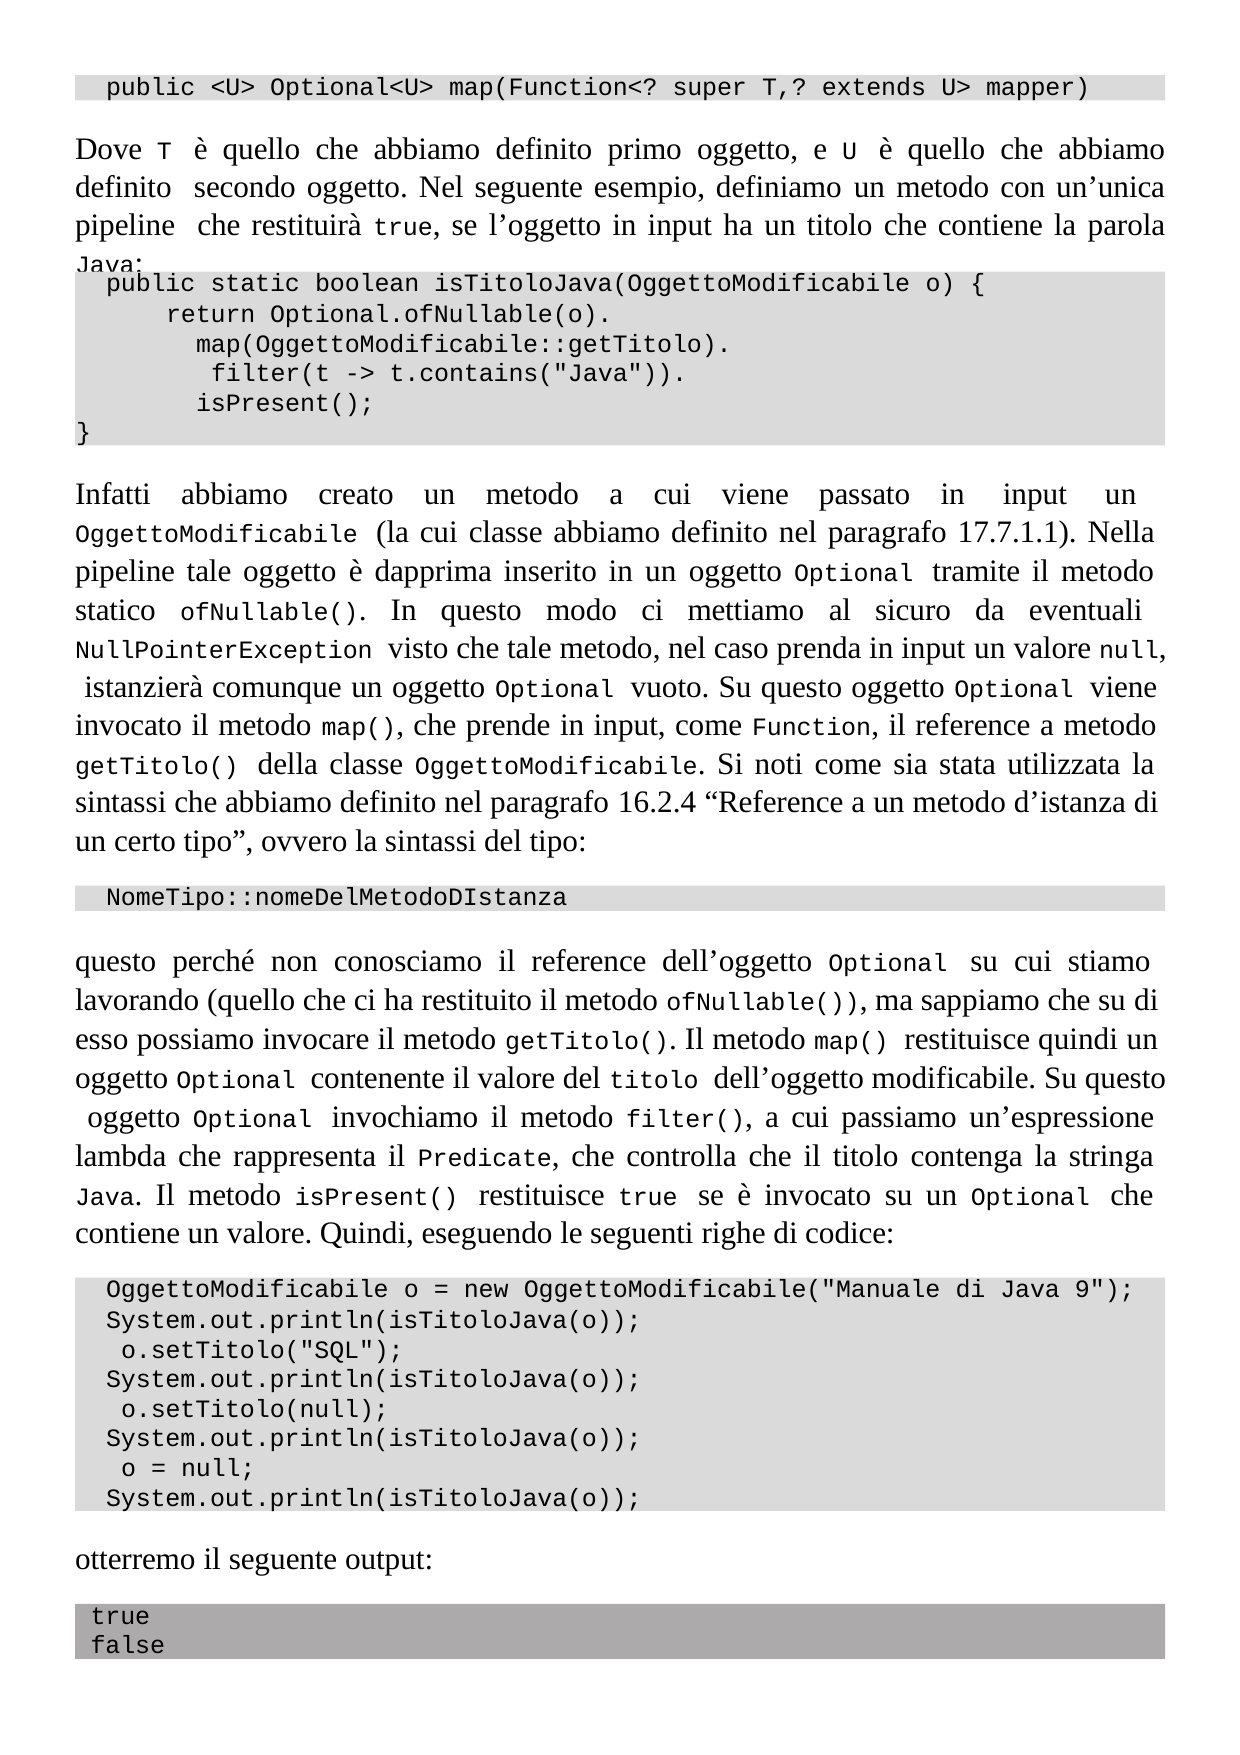

public <U> Optional<U> map(Function<? super T,? extends U> mapper)
Dove T è quello che abbiamo definito primo oggetto, e U è quello che abbiamo definito  secondo oggetto. Nel seguente esempio, definiamo un metodo con un’unica pipeline  che restituirà true, se l’oggetto in input ha un titolo che contiene la parola Java:
public static boolean isTitoloJava(OggettoModificabile o) {
return Optional.ofNullable(o).  map(OggettoModificabile::getTitolo).  filter(t -> t.contains("Java")).  isPresent();
}
Infatti abbiamo creato un metodo a cui viene passato in input un  OggettoModificabile (la cui classe abbiamo definito nel paragrafo 17.7.1.1). Nella  pipeline tale oggetto è dapprima inserito in un oggetto Optional tramite il metodo  statico ofNullable(). In questo modo ci mettiamo al sicuro da eventuali  NullPointerException visto che tale metodo, nel caso prenda in input un valore null,  istanzierà comunque un oggetto Optional vuoto. Su questo oggetto Optional viene  invocato il metodo map(), che prende in input, come Function, il reference a metodo  getTitolo() della classe OggettoModificabile. Si noti come sia stata utilizzata la  sintassi che abbiamo definito nel paragrafo 16.2.4 “Reference a un metodo d’istanza di  un certo tipo”, ovvero la sintassi del tipo:
NomeTipo::nomeDelMetodoDIstanza
questo perché non conosciamo il reference dell’oggetto Optional su cui stiamo  lavorando (quello che ci ha restituito il metodo ofNullable()), ma sappiamo che su di  esso possiamo invocare il metodo getTitolo(). Il metodo map() restituisce quindi un  oggetto Optional contenente il valore del titolo dell’oggetto modificabile. Su questo  oggetto Optional invochiamo il metodo filter(), a cui passiamo un’espressione  lambda che rappresenta il Predicate, che controlla che il titolo contenga la stringa  Java. Il metodo isPresent() restituisce true se è invocato su un Optional che  contiene un valore. Quindi, eseguendo le seguenti righe di codice:
OggettoModificabile o = new OggettoModificabile("Manuale di Java 9");
System.out.println(isTitoloJava(o));  o.setTitolo("SQL");  System.out.println(isTitoloJava(o));  o.setTitolo(null);  System.out.println(isTitoloJava(o));  o = null;  System.out.println(isTitoloJava(o));
otterremo il seguente output:
true
false